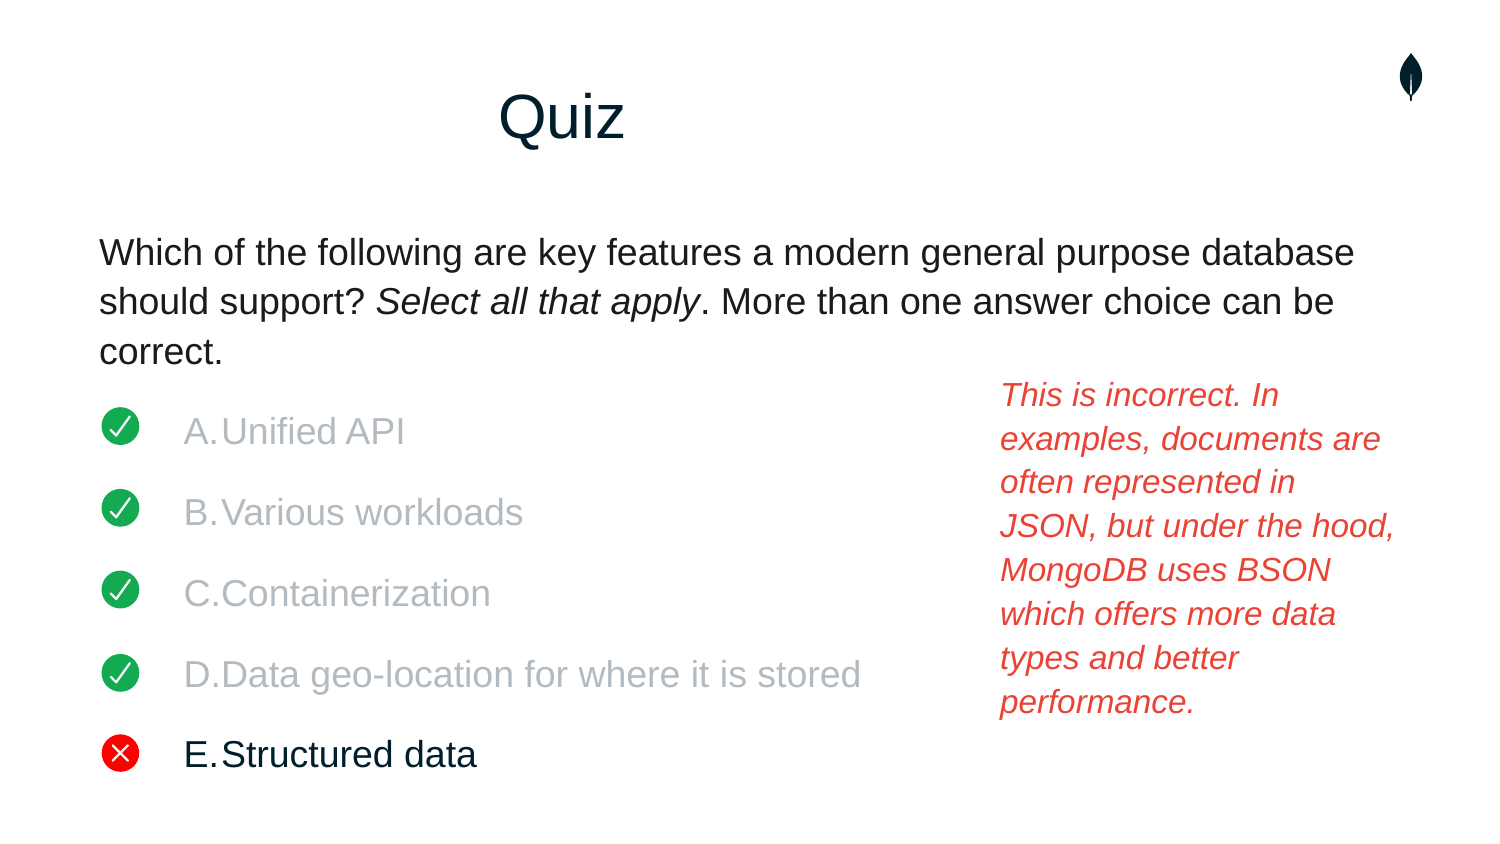

# Quiz
Which of the following are key features a modern general purpose database should support? Select all that apply. More than one answer choice can be correct.
Unified API
Various workloads
Containerization
Data geo-location for where it is stored
Structured data
This is incorrect. In examples, documents are often represented in JSON, but under the hood, MongoDB uses BSON which offers more data types and better performance.